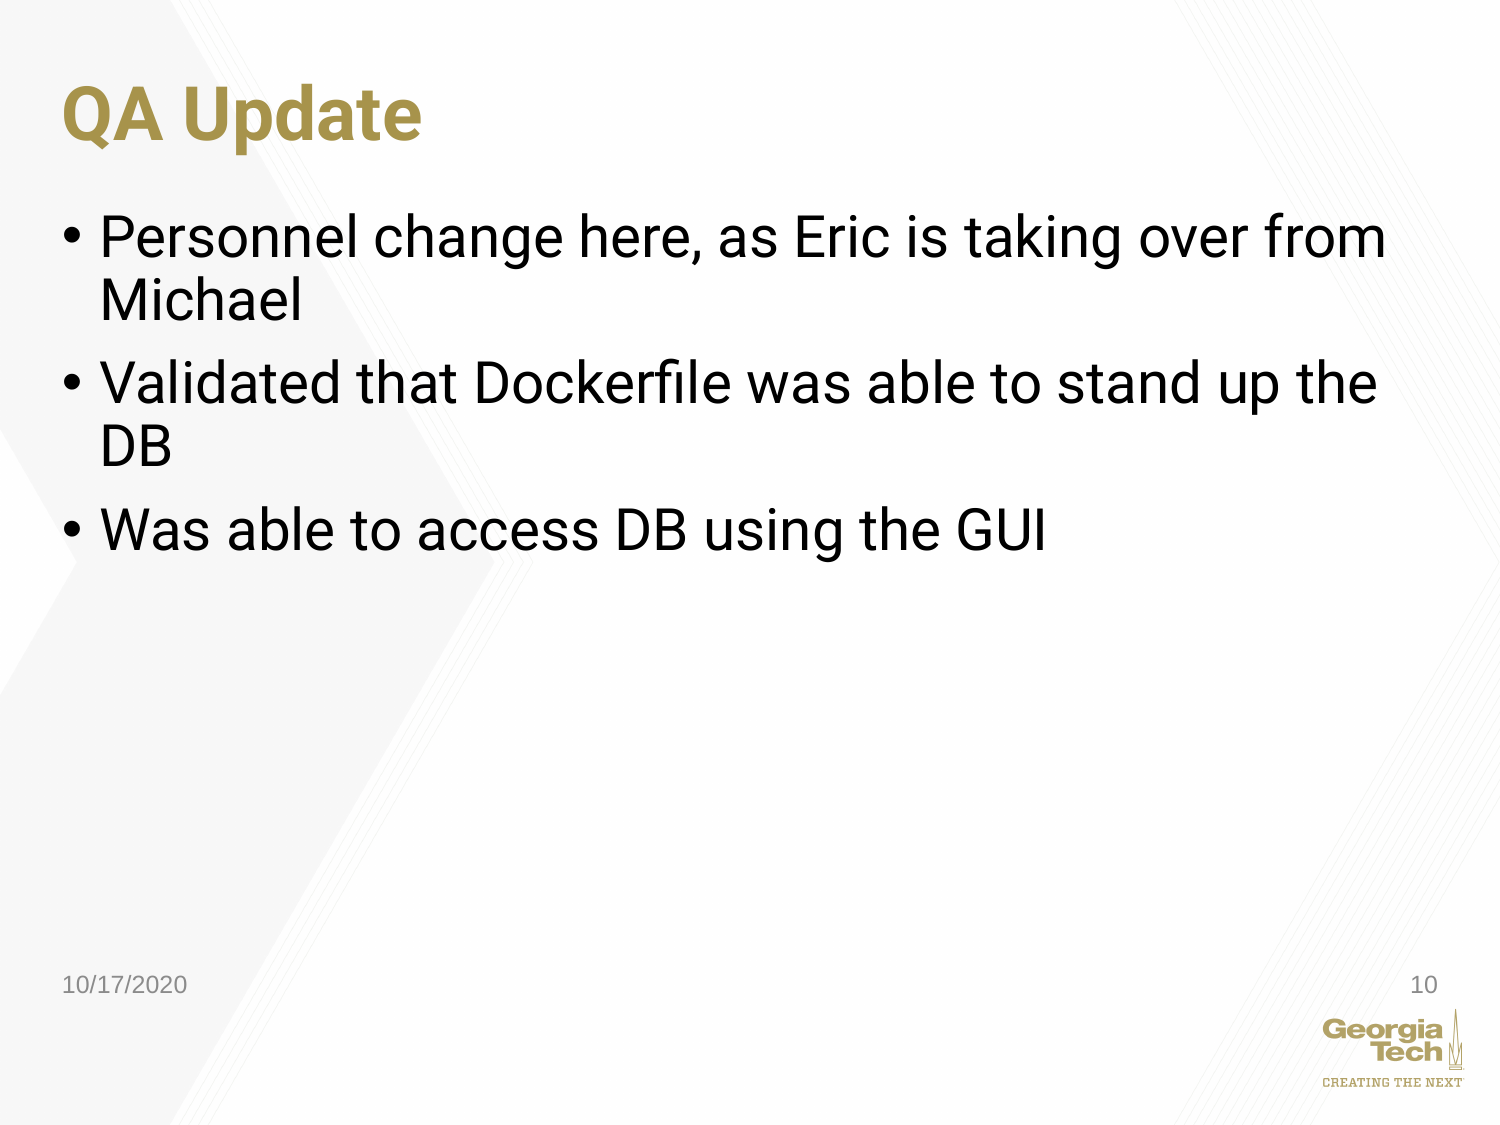

# QA Update
Personnel change here, as Eric is taking over from Michael
Validated that Dockerfile was able to stand up the DB
Was able to access DB using the GUI

10/17/2020
10